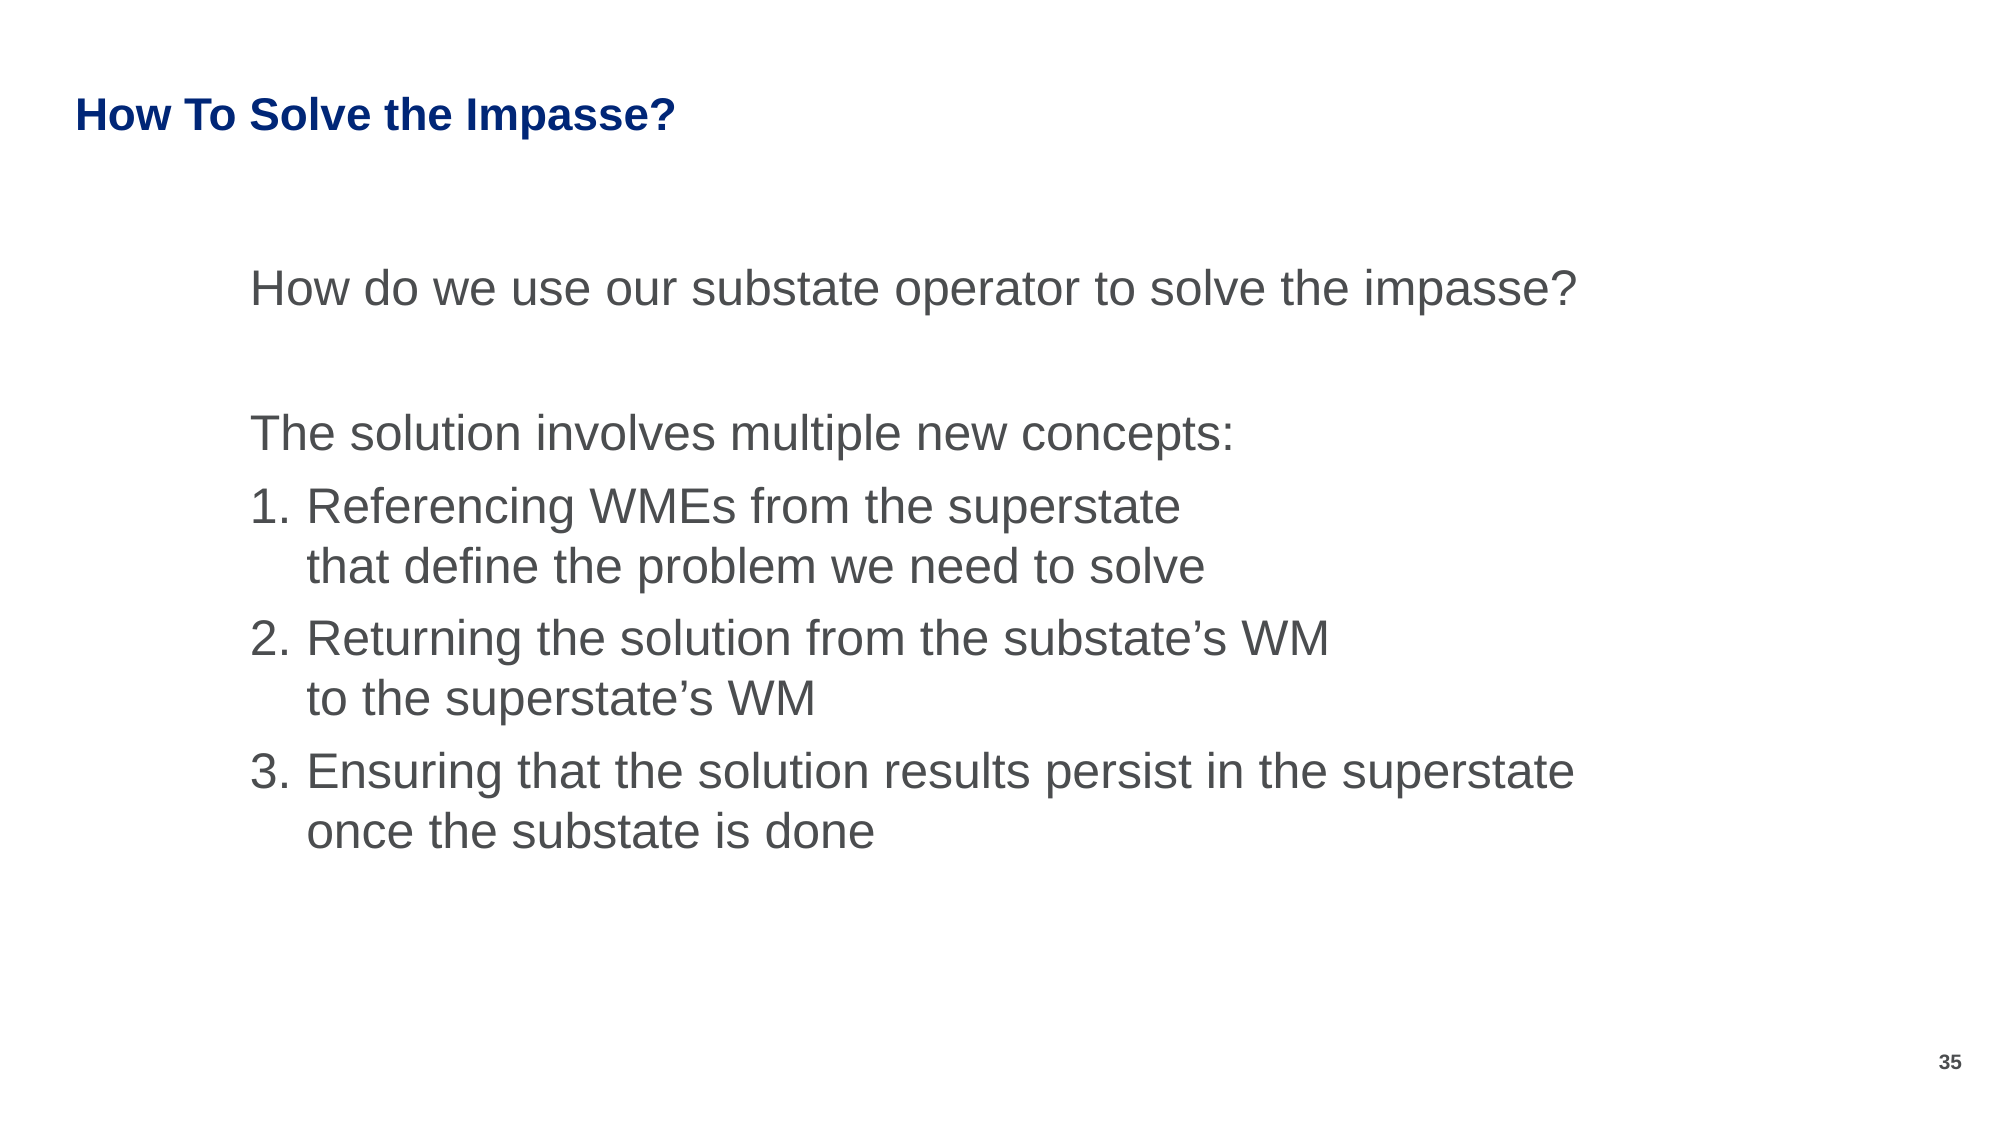

# How To Solve the Impasse?
How do we use our substate operator to solve the impasse?

The solution involves multiple new concepts:
Referencing WMEs from the superstate
that define the problem we need to solve
Returning the solution from the substate’s WM
to the superstate’s WM
Ensuring that the solution results persist in the superstate
once the substate is done